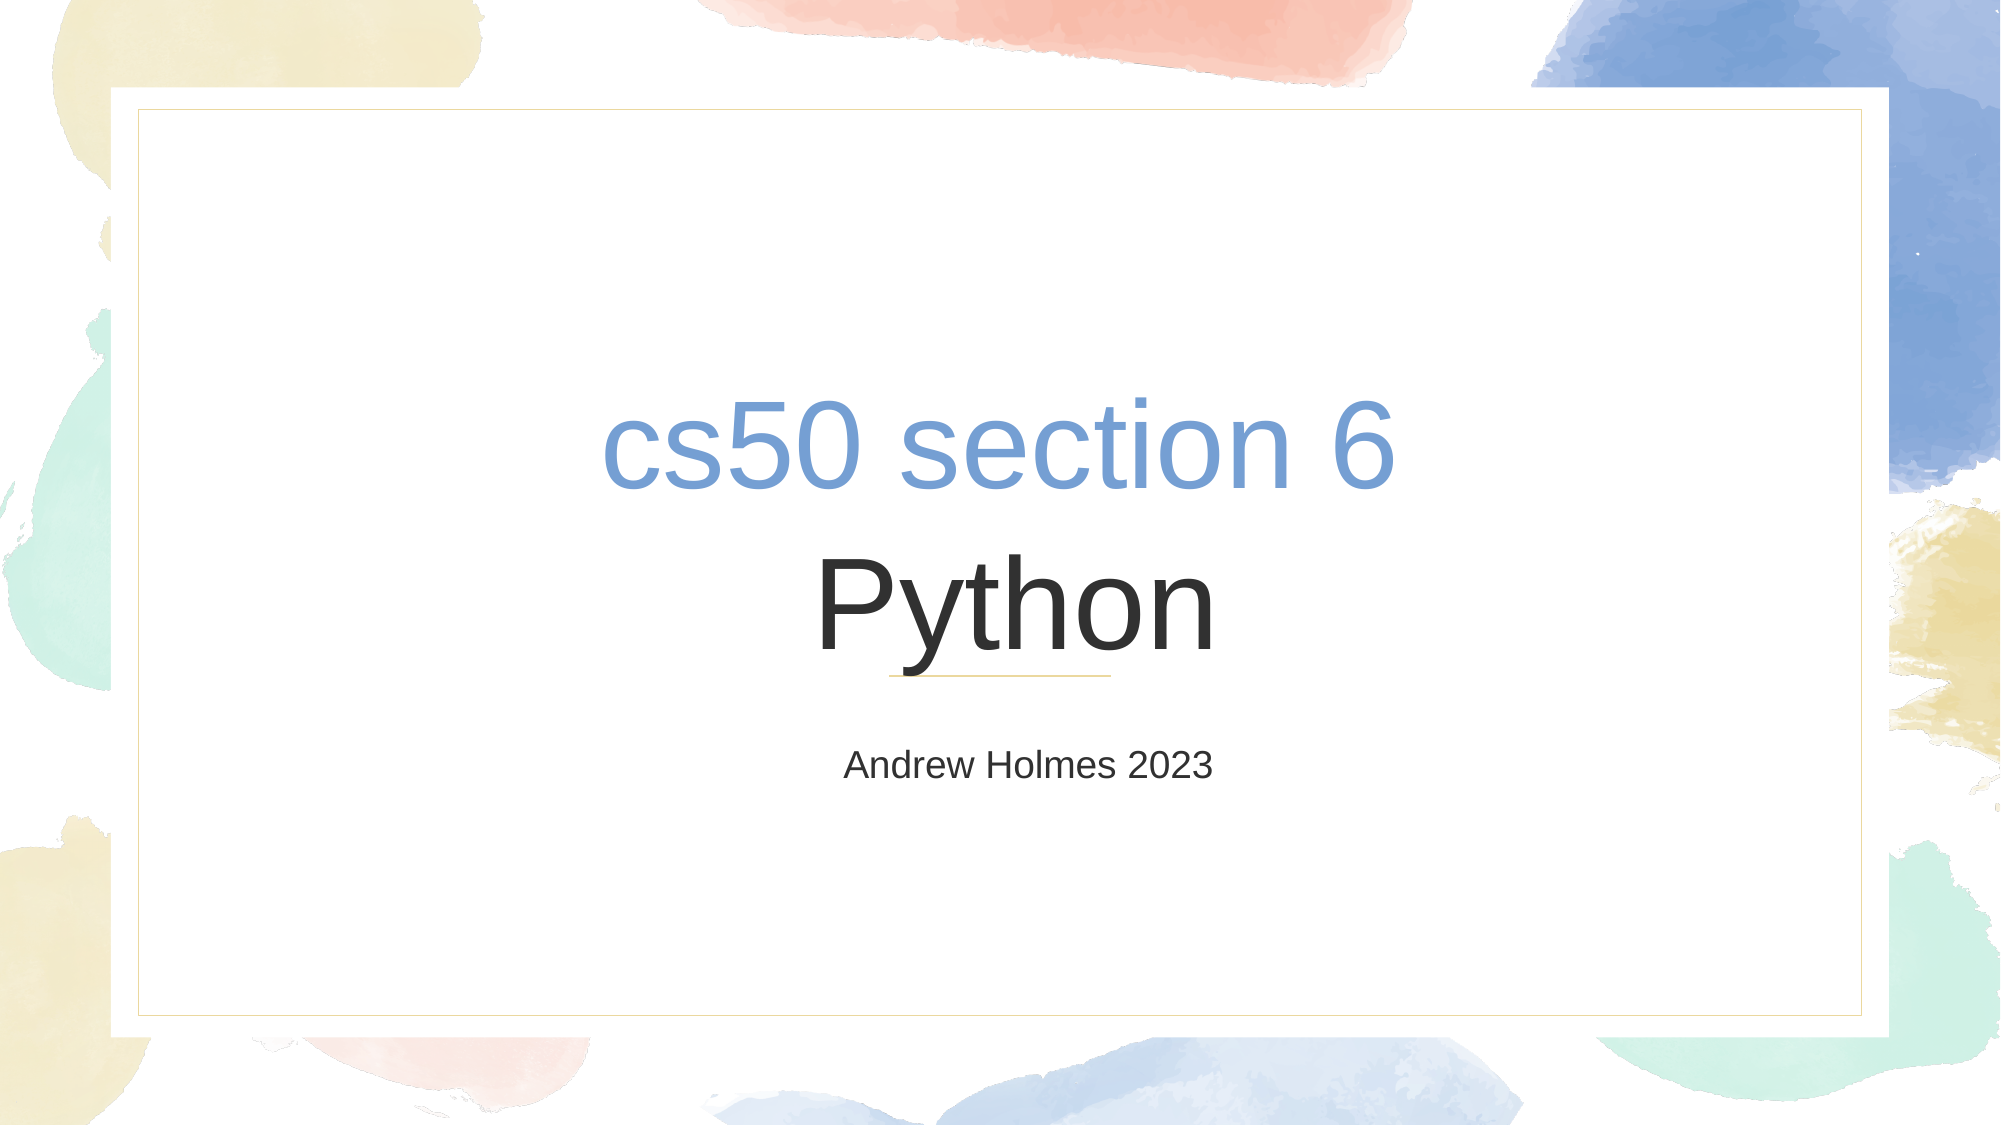

cs50 section 6
Python
Andrew Holmes 2023